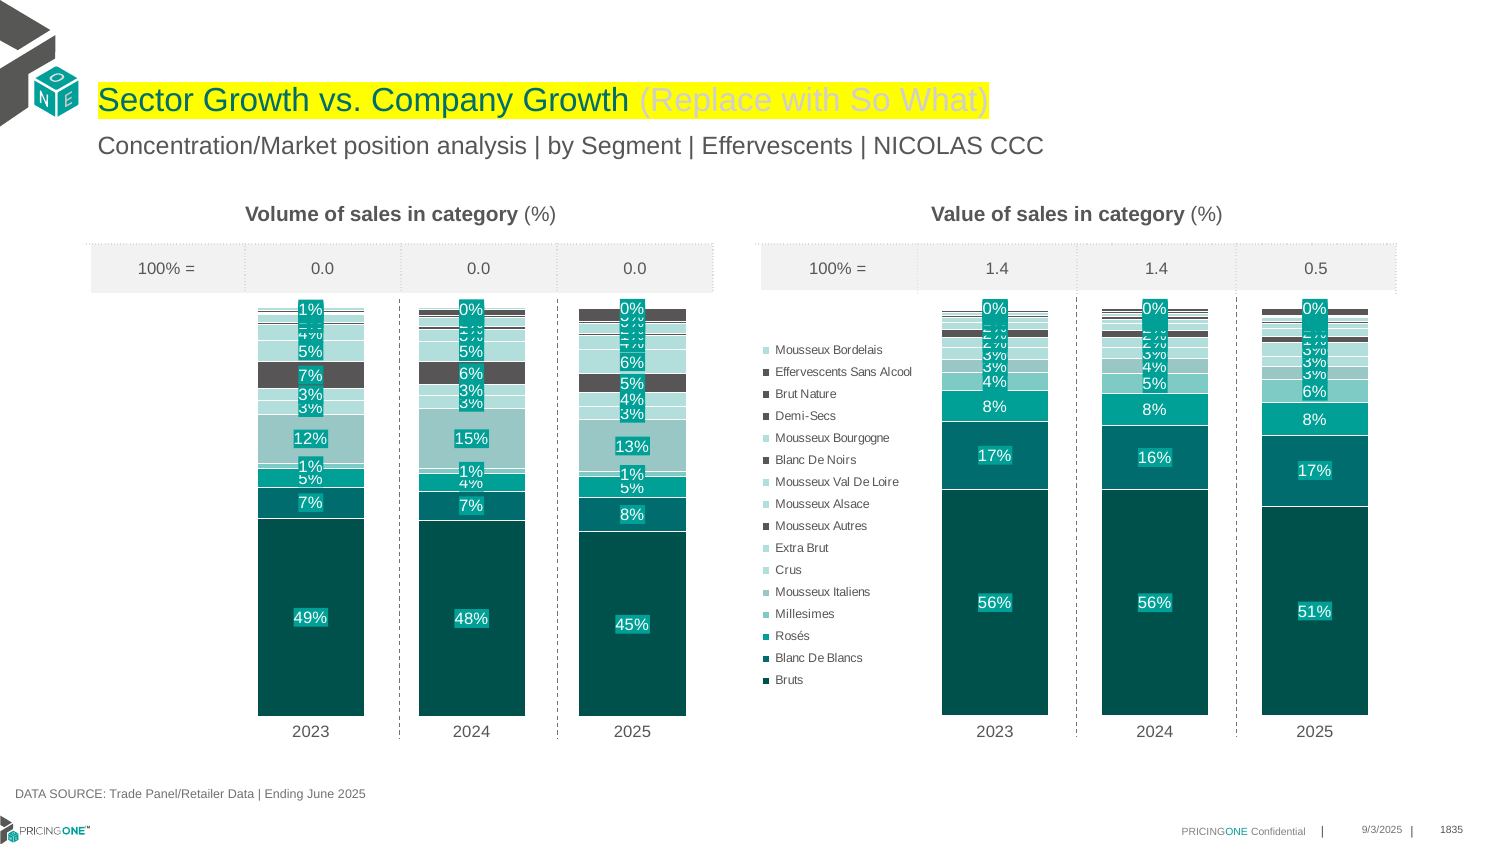

# Sector Growth vs. Company Growth (Replace with So What)
Concentration/Market position analysis | by Segment | Effervescents | NICOLAS CCC
| Volume of sales in category (%) |  |  |  |
| --- | --- | --- | --- |
| 100% = | 0.0 | 0.0 | 0.0 |
| Value of sales in category (%) |  |  |  |
| --- | --- | --- | --- |
| 100% = | 1.4 | 1.4 | 0.5 |

### Chart

| Category | Bruts | Blanc De Blancs | Rosés | Millesimes | Mousseux Italiens | Crus | Extra Brut | Mousseux Autres | Mousseux Alsace | Mousseux Val De Loire | Blanc De Noirs | Mousseux Bourgogne | Demi-Secs | Brut Nature | Effervescents Sans Alcool | Mousseux Bordelais |
|---|---|---|---|---|---|---|---|---|---|---|---|---|---|---|---|---|
| 2023 | 0.4856985341808276 | 0.07481515112206512 | 0.047022960176417175 | 0.012290828901284214 | 0.119341029964976 | 0.034083538720975484 | 0.028797509404592036 | 0.06732390712154625 | 0.04977947853158646 | 0.03956414580360618 | 0.006388636658451161 | 0.017771435983914903 | 0.004053703463484239 | 0.0017836295239330652 | 0.005902192242833052 | 0.0053833181995070695 |
| 2024 | 0.4805194805194805 | 0.070995670995671 | 0.04367099567099567 | 0.01083982683982684 | 0.14735930735930736 | 0.03172294372294372 | 0.027982683982683984 | 0.056034632034632034 | 0.04810389610389611 | 0.029471861471861472 | 0.006857142857142857 | 0.02368831168831169 | 0.0036017316017316016 | 0.0014891774891774893 | 0.013194805194805195 | 0.004467532467532467 |
| 2025 | 0.45183834700698877 | 0.08487794996454978 | 0.04993416388129241 | 0.012154360376785172 | 0.12721563861035146 | 0.03210776866200749 | 0.03534893142915021 | 0.04537627873999797 | 0.05844221614504203 | 0.03545021776562342 | 0.005165603160133698 | 0.023295857388838246 | 0.00445659880482123 | 0.002228299402410615 | 0.03068975995138256 | 0.0014180087106249366 |

### Chart

| Category | Bruts | Blanc De Blancs | Rosés | Millesimes | Mousseux Italiens | Crus | Extra Brut | Mousseux Autres | Mousseux Alsace | Mousseux Val De Loire | Blanc De Noirs | Mousseux Bourgogne | Demi-Secs | Brut Nature | Effervescents Sans Alcool | Mousseux Bordelais |
|---|---|---|---|---|---|---|---|---|---|---|---|---|---|---|---|---|
| 2023 | 0.555663156138735 | 0.1665904430418669 | 0.0753193086576136 | 0.04373728084529761 | 0.03228747922700055 | 0.028825253746915417 | 0.024866808935058177 | 0.019204112258667402 | 0.017312541130715623 | 0.01267409204939291 | 0.006469936671951662 | 0.006310185149187423 | 0.0041613151084649224 | 0.0026351932604649617 | 0.0024867515800203153 | 0.0014561421986474842 |
| 2024 | 0.5550263448836934 | 0.15732268602327235 | 0.07743549494029646 | 0.04998723764534189 | 0.036153139428908534 | 0.026834045990082878 | 0.02480383856320161 | 0.017336206027803544 | 0.016624897845994056 | 0.009735433077816527 | 0.007266082957512025 | 0.008160551157181454 | 0.0036396617203654077 | 0.001926490308334075 | 0.006553303610900448 | 0.0011945858192953561 |
| 2025 | 0.5143965547923266 | 0.17425766619421373 | 0.07873145343128532 | 0.05662107530843779 | 0.031562925914217346 | 0.02674976813517876 | 0.034182003940131774 | 0.013271251483830177 | 0.02033292229231088 | 0.012153275731761188 | 0.005430766106492424 | 0.008738634436584186 | 0.0037035563771723587 | 0.002713289465695521 | 0.016767542693484128 | 0.00038731369687783286 |
DATA SOURCE: Trade Panel/Retailer Data | Ending June 2025

9/3/2025
1835